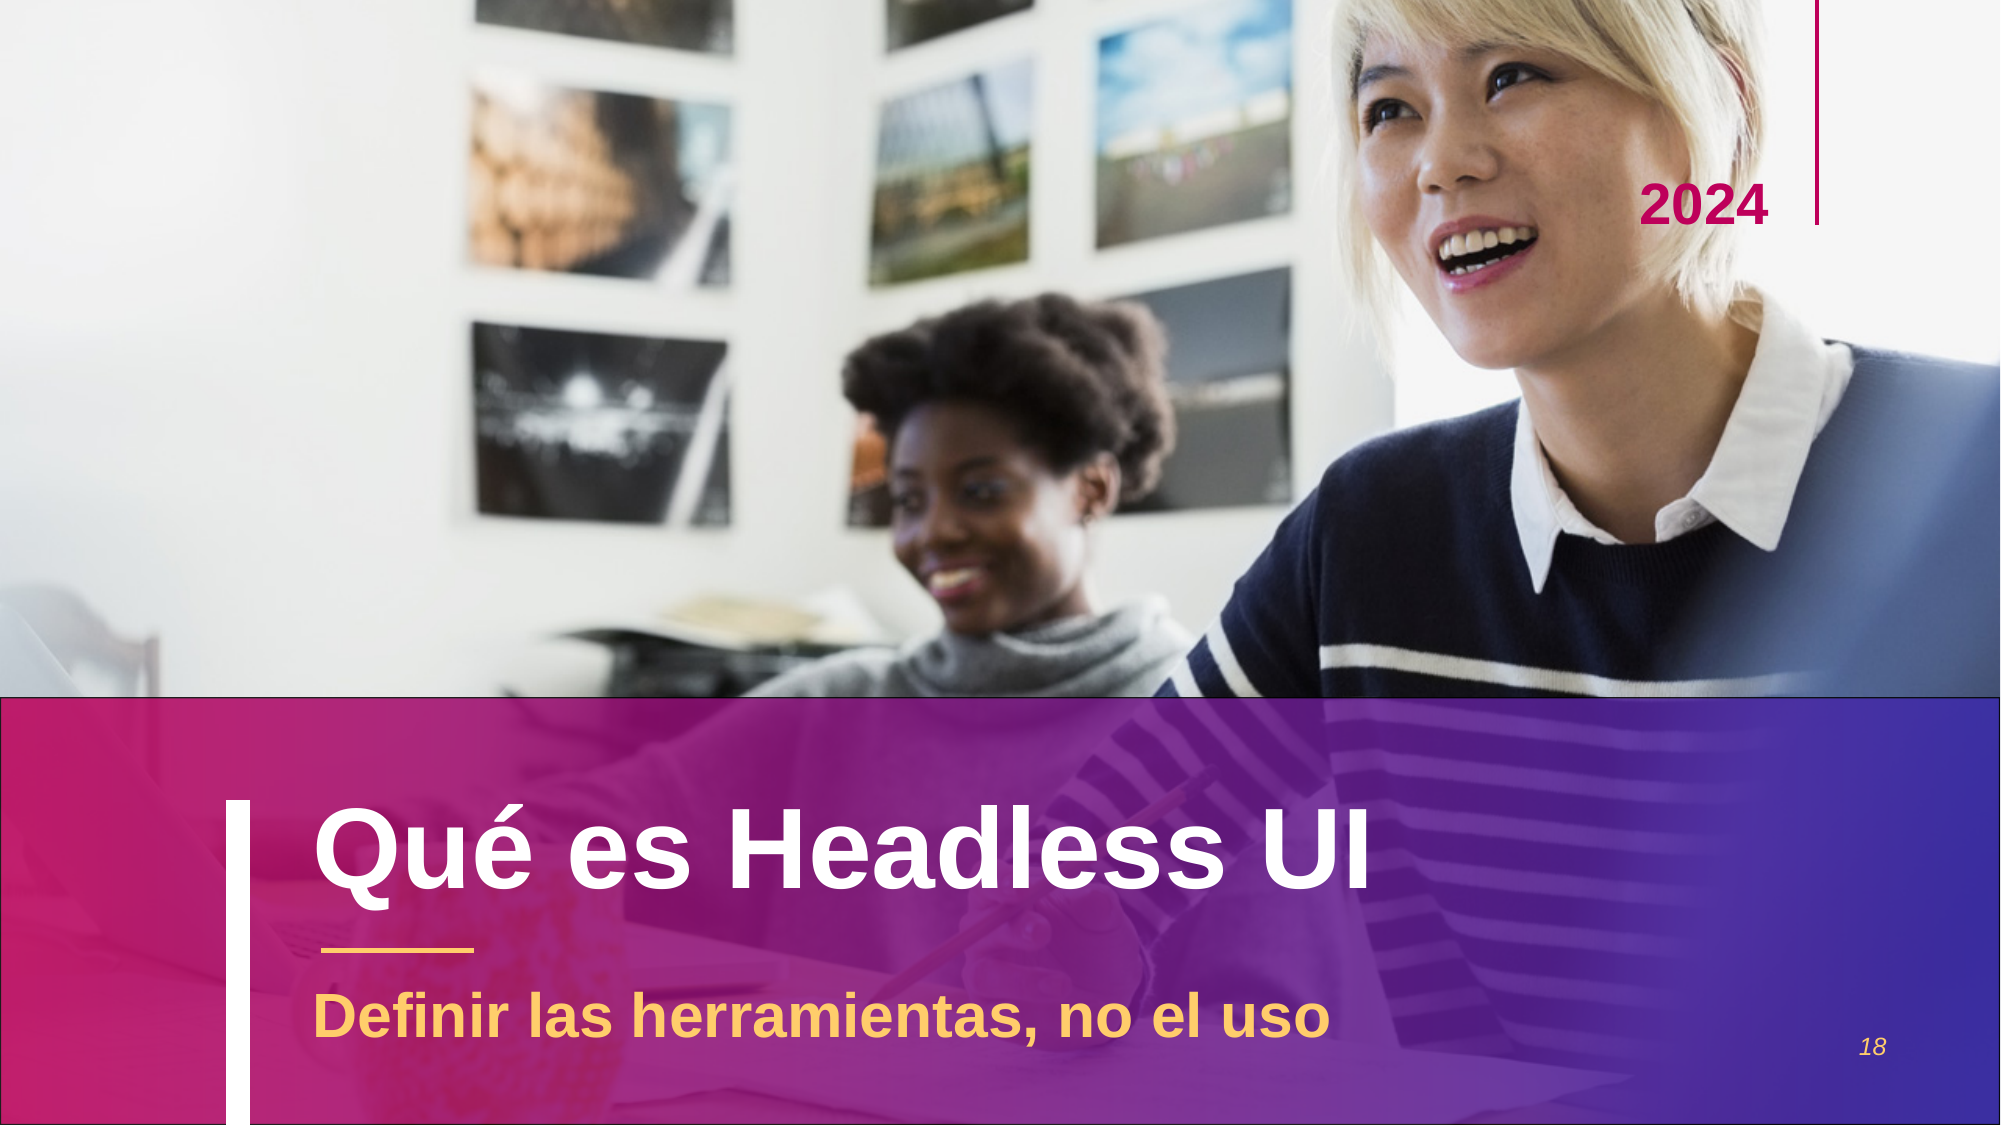

2024
# Qué es Headless UI
Definir las herramientas, no el uso
18